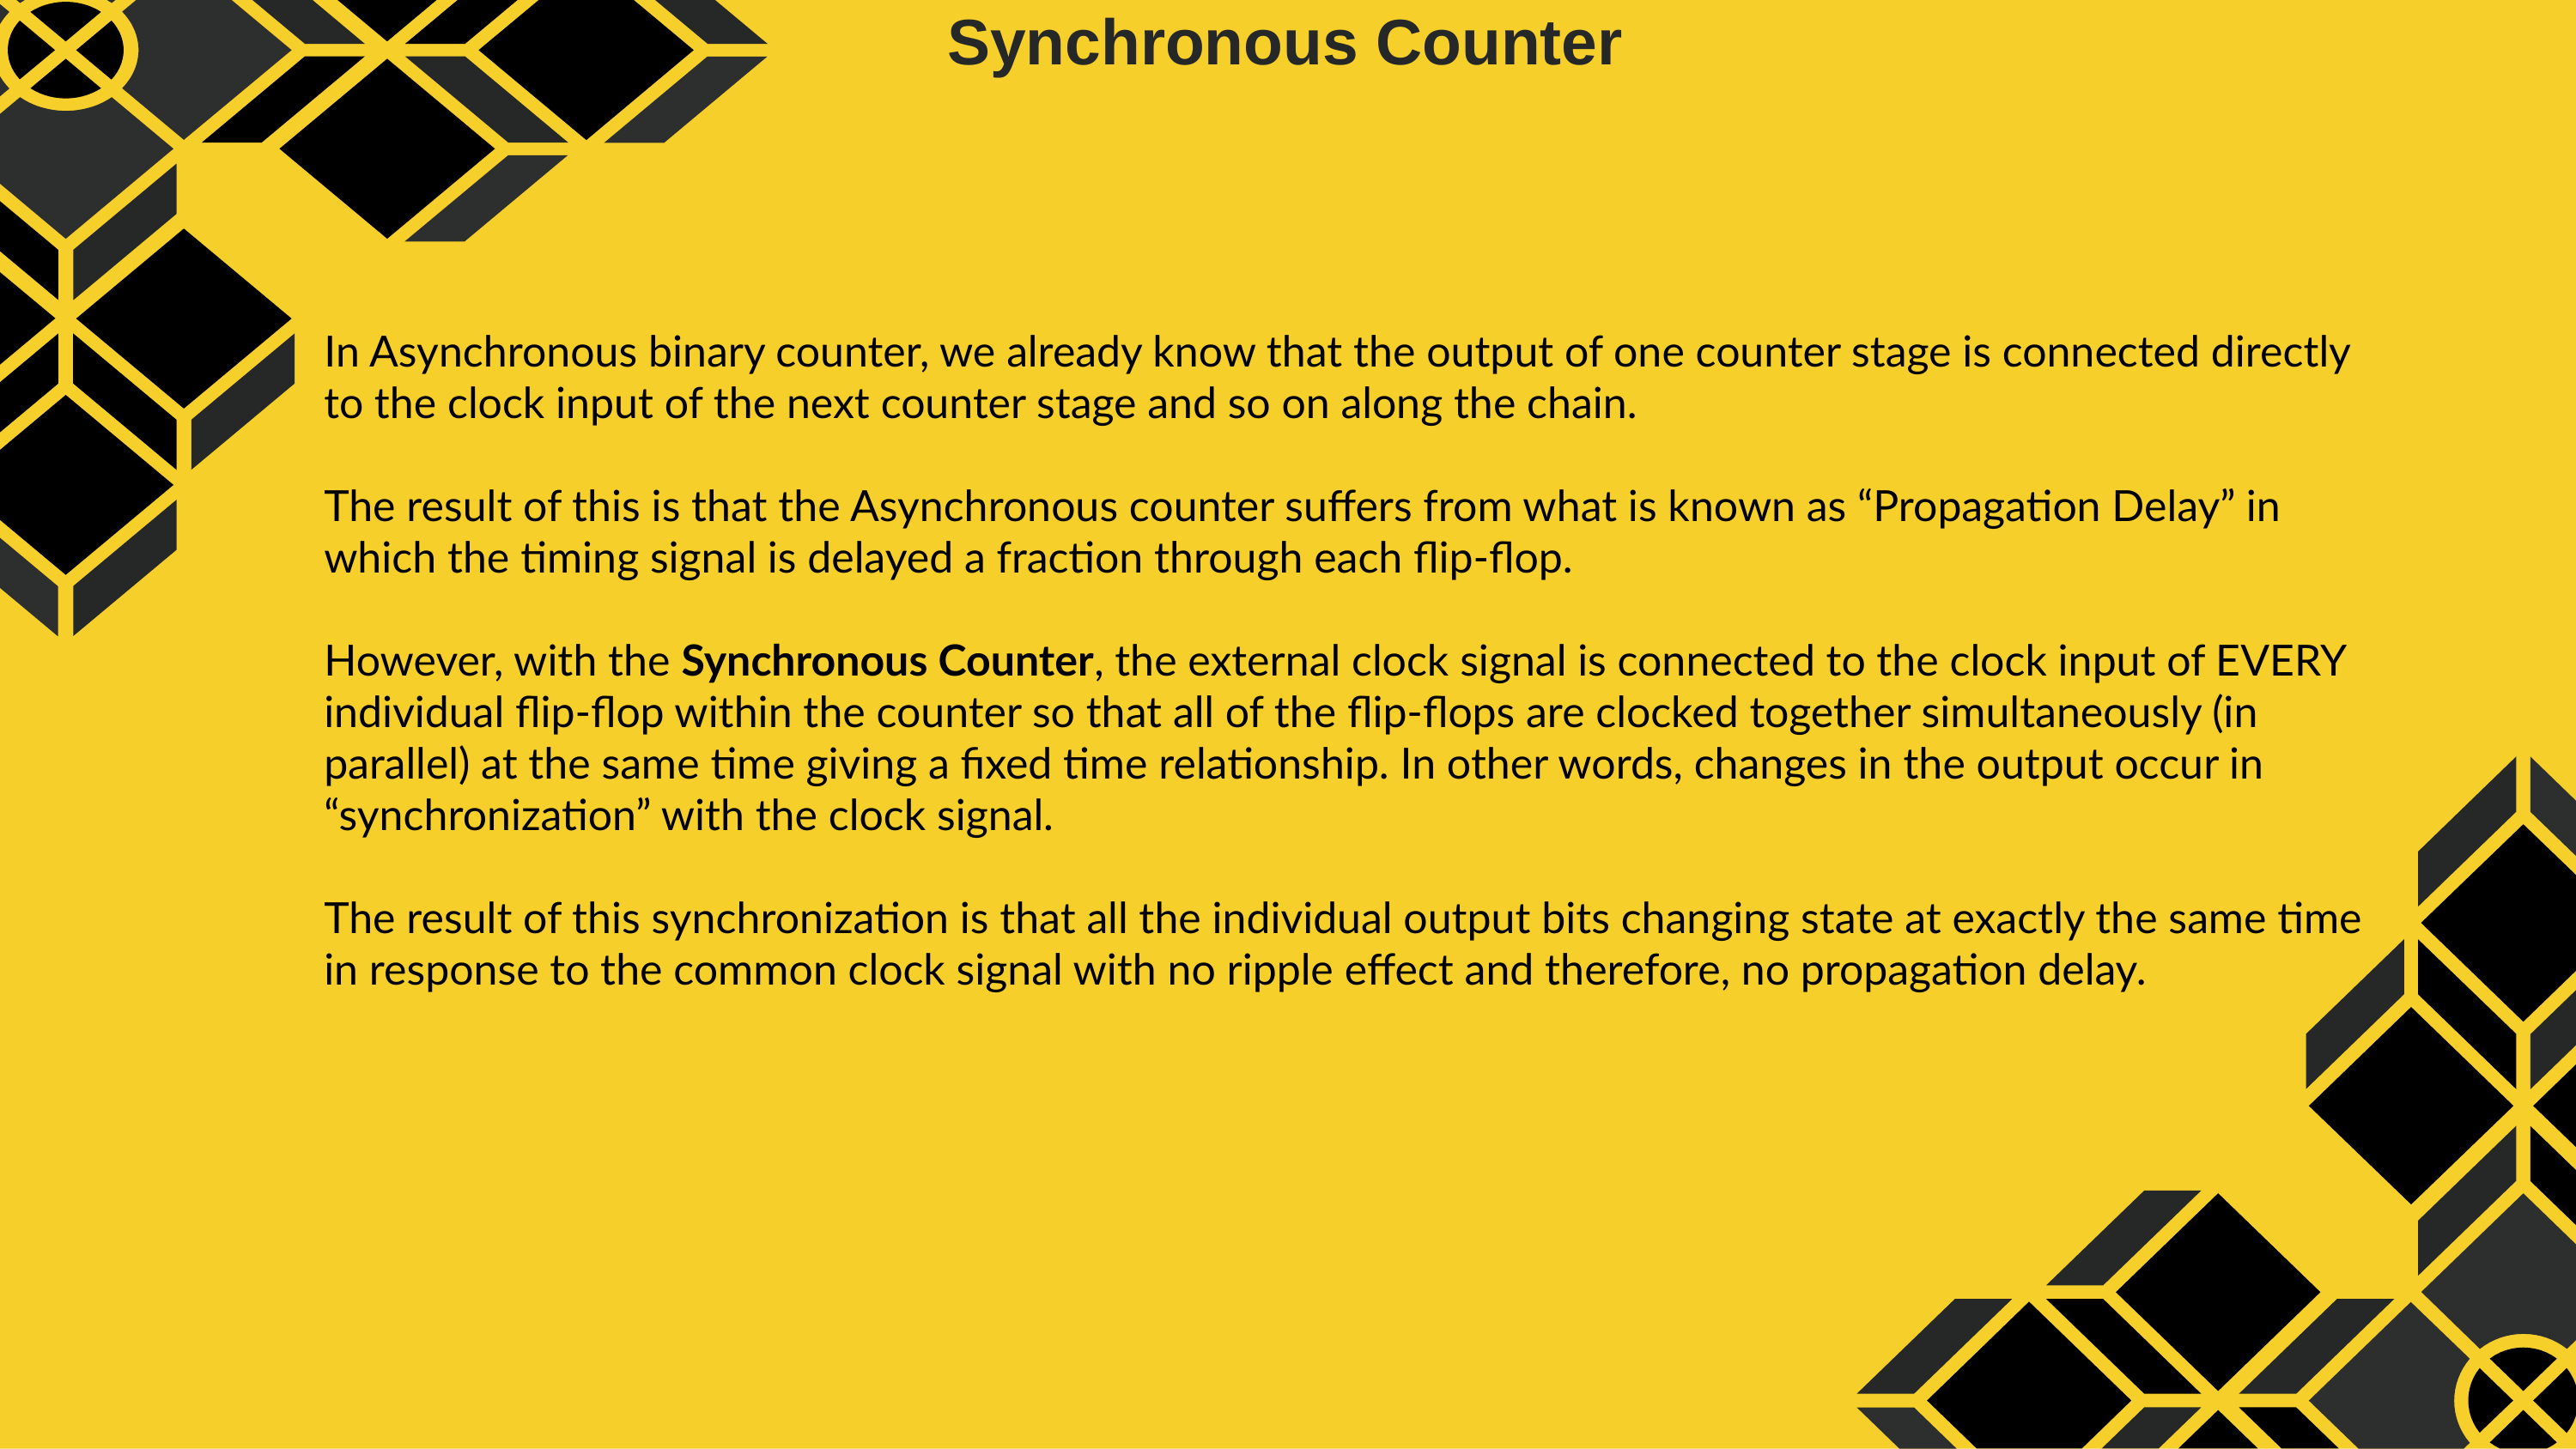

# Synchronous Counter

In Asynchronous binary counter, we already know that the output of one counter stage is connected directly to the clock input of the next counter stage and so on along the chain.

The result of this is that the Asynchronous counter suffers from what is known as “Propagation Delay” in which the timing signal is delayed a fraction through each flip-flop.

However, with the Synchronous Counter, the external clock signal is connected to the clock input of EVERY individual flip-flop within the counter so that all of the flip-flops are clocked together simultaneously (in parallel) at the same time giving a fixed time relationship. In other words, changes in the output occur in “synchronization” with the clock signal.

The result of this synchronization is that all the individual output bits changing state at exactly the same time in response to the common clock signal with no ripple effect and therefore, no propagation delay.